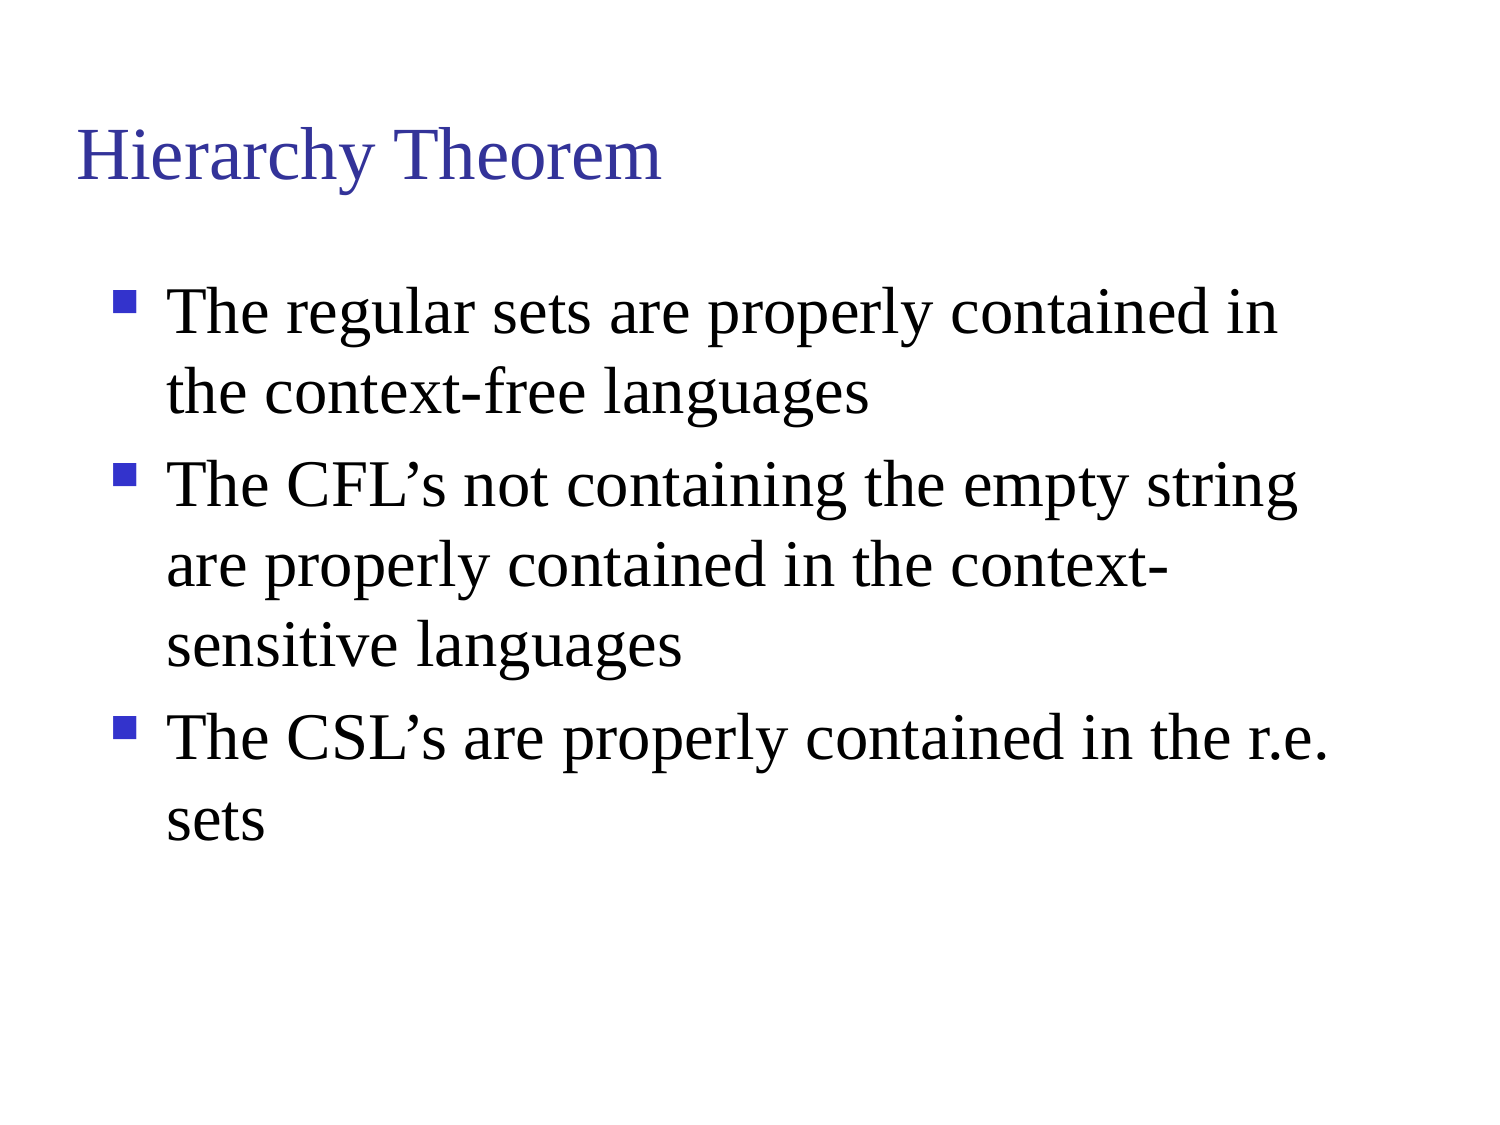

# Hierarchy Theorem
The regular sets are properly contained in the context-free languages
The CFL’s not containing the empty string are properly contained in the context-sensitive languages
The CSL’s are properly contained in the r.e. sets